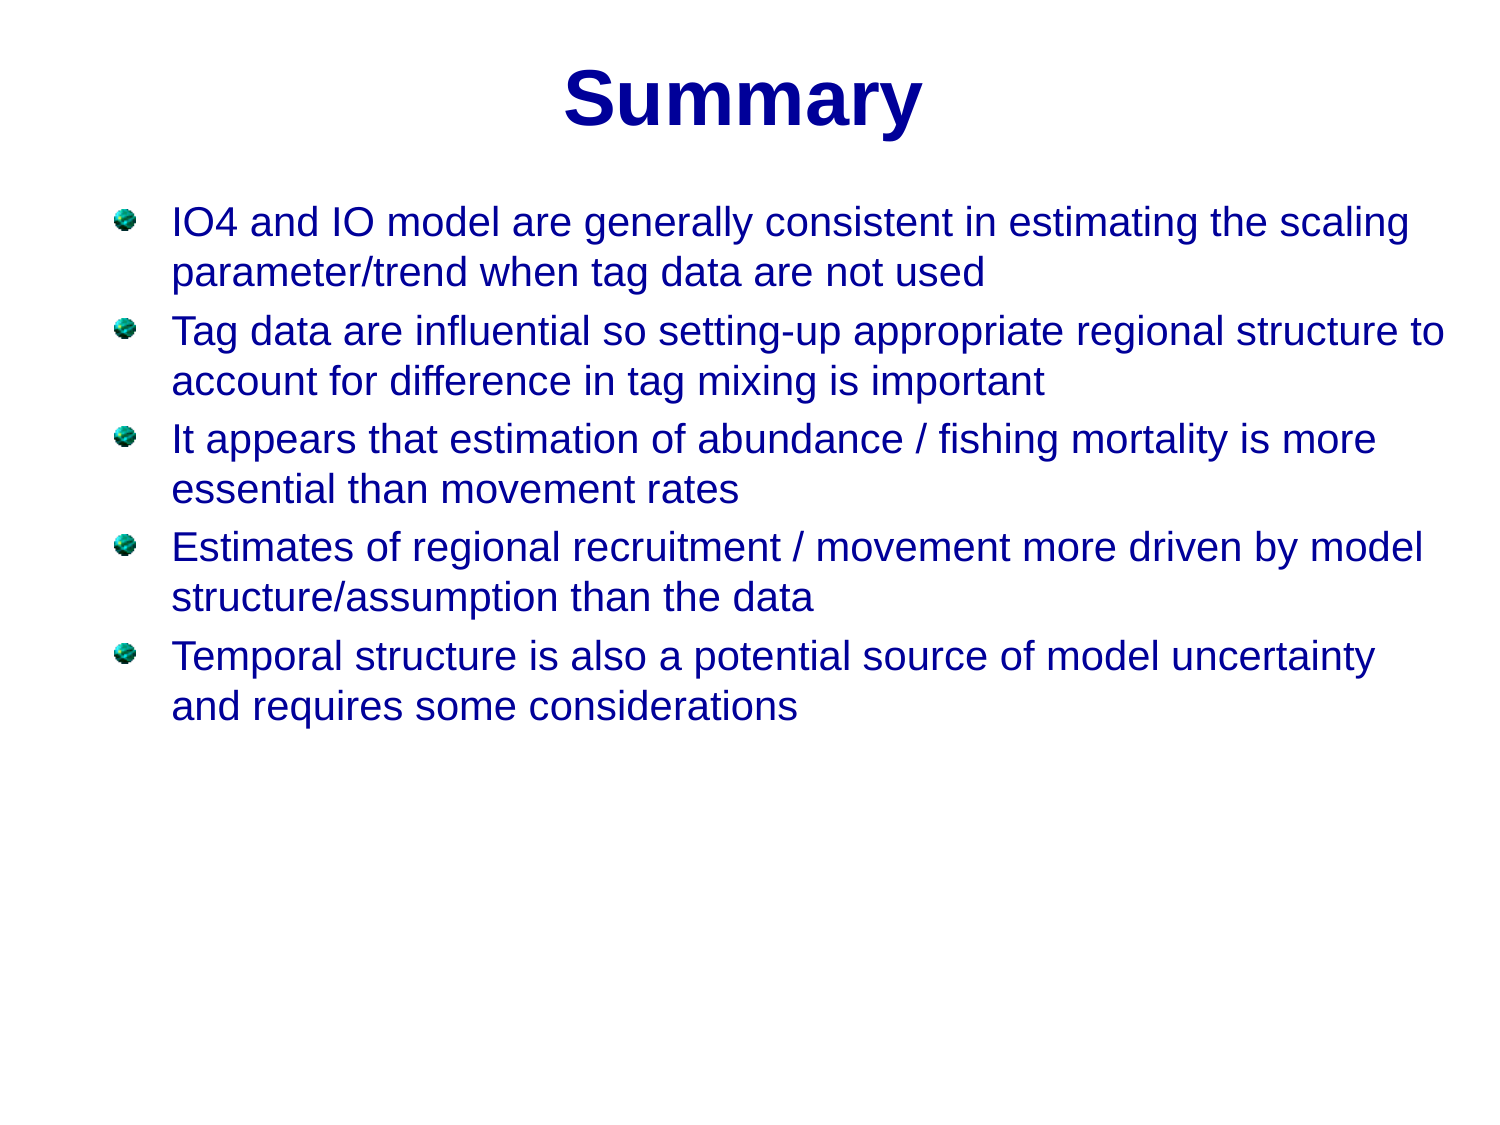

# Summary
IO4 and IO model are generally consistent in estimating the scaling parameter/trend when tag data are not used
Tag data are influential so setting-up appropriate regional structure to account for difference in tag mixing is important
It appears that estimation of abundance / fishing mortality is more essential than movement rates
Estimates of regional recruitment / movement more driven by model structure/assumption than the data
Temporal structure is also a potential source of model uncertainty and requires some considerations